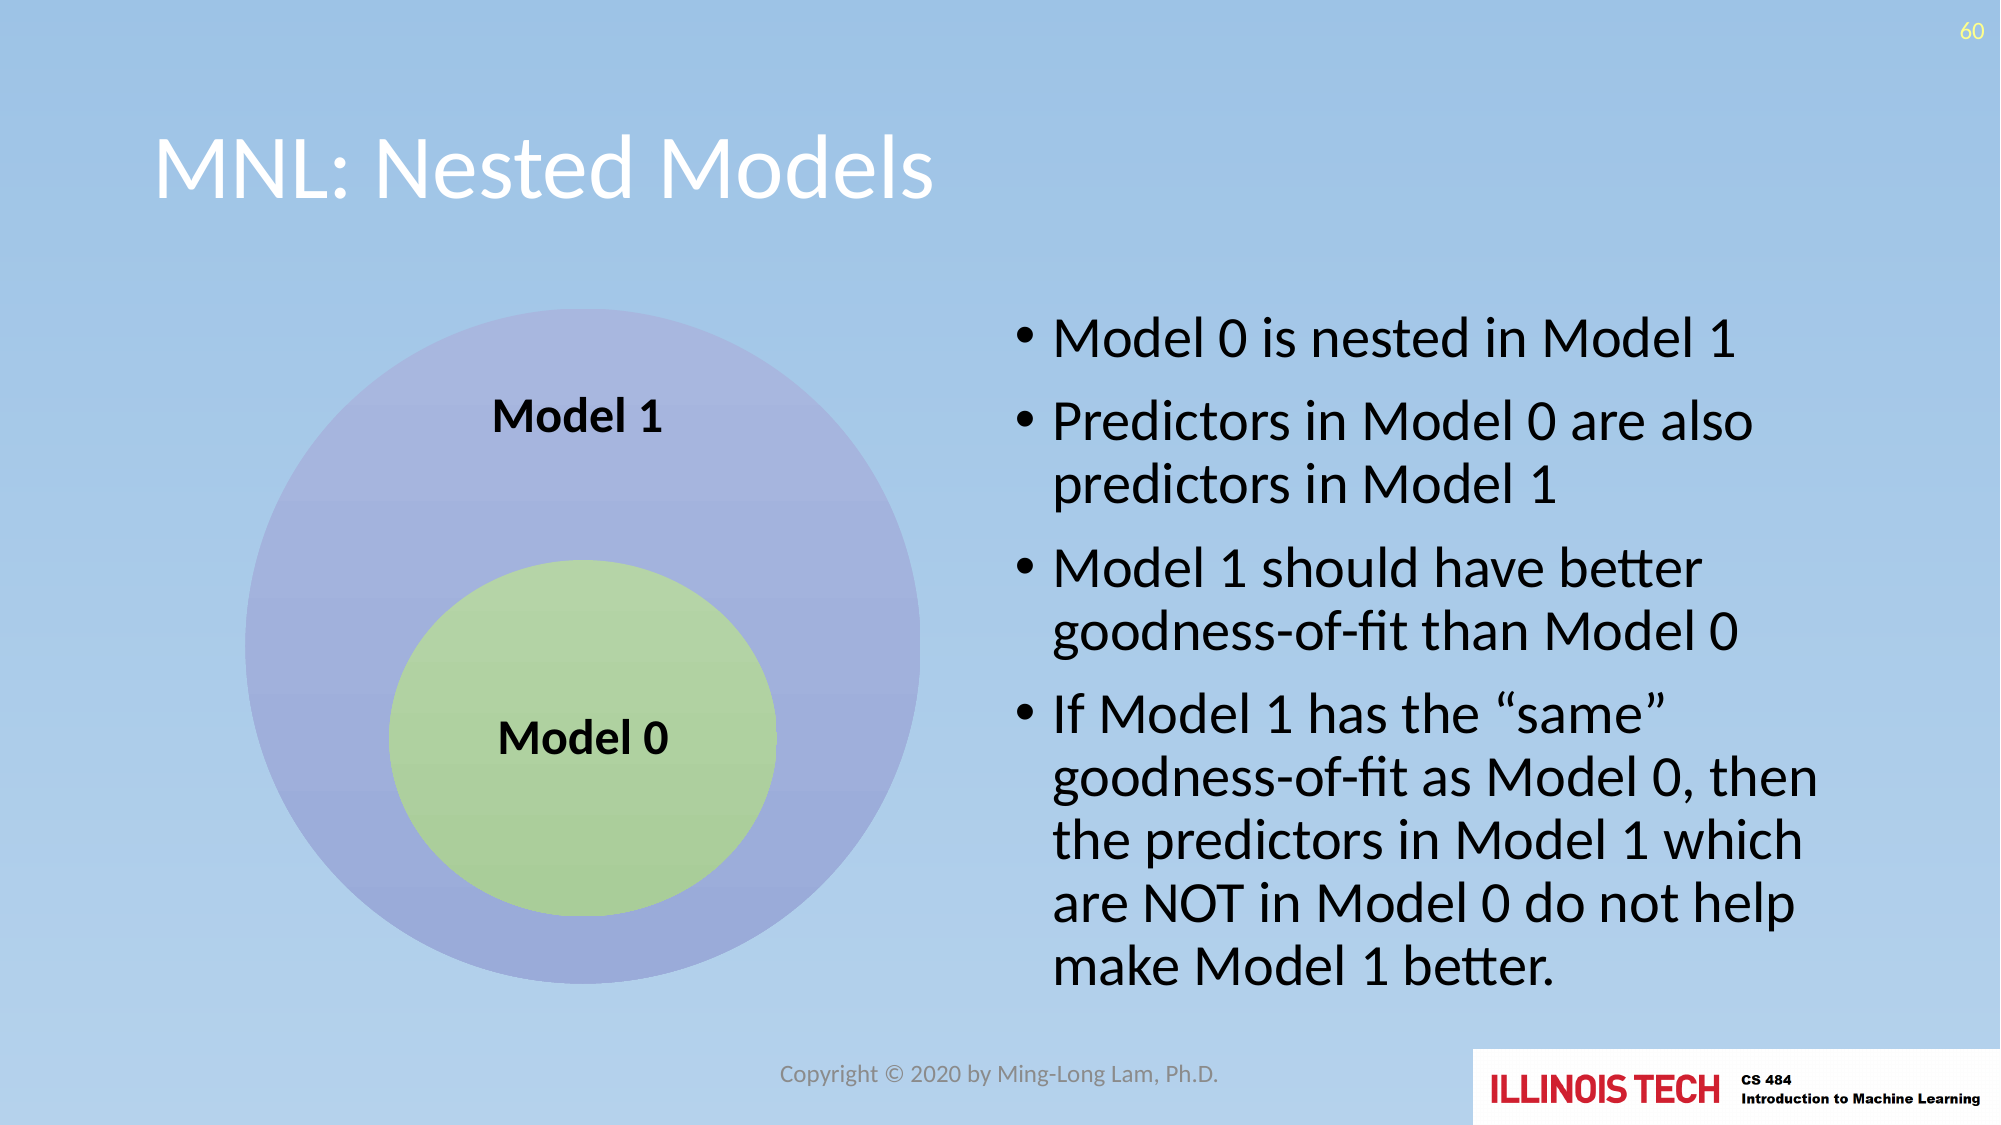

60
# MNL: Nested Models
Model 1
Model 0
Model 0 is nested in Model 1
Predictors in Model 0 are also predictors in Model 1
Model 1 should have better goodness-of-fit than Model 0
If Model 1 has the “same” goodness-of-fit as Model 0, then the predictors in Model 1 which are NOT in Model 0 do not help make Model 1 better.
Copyright © 2020 by Ming-Long Lam, Ph.D.